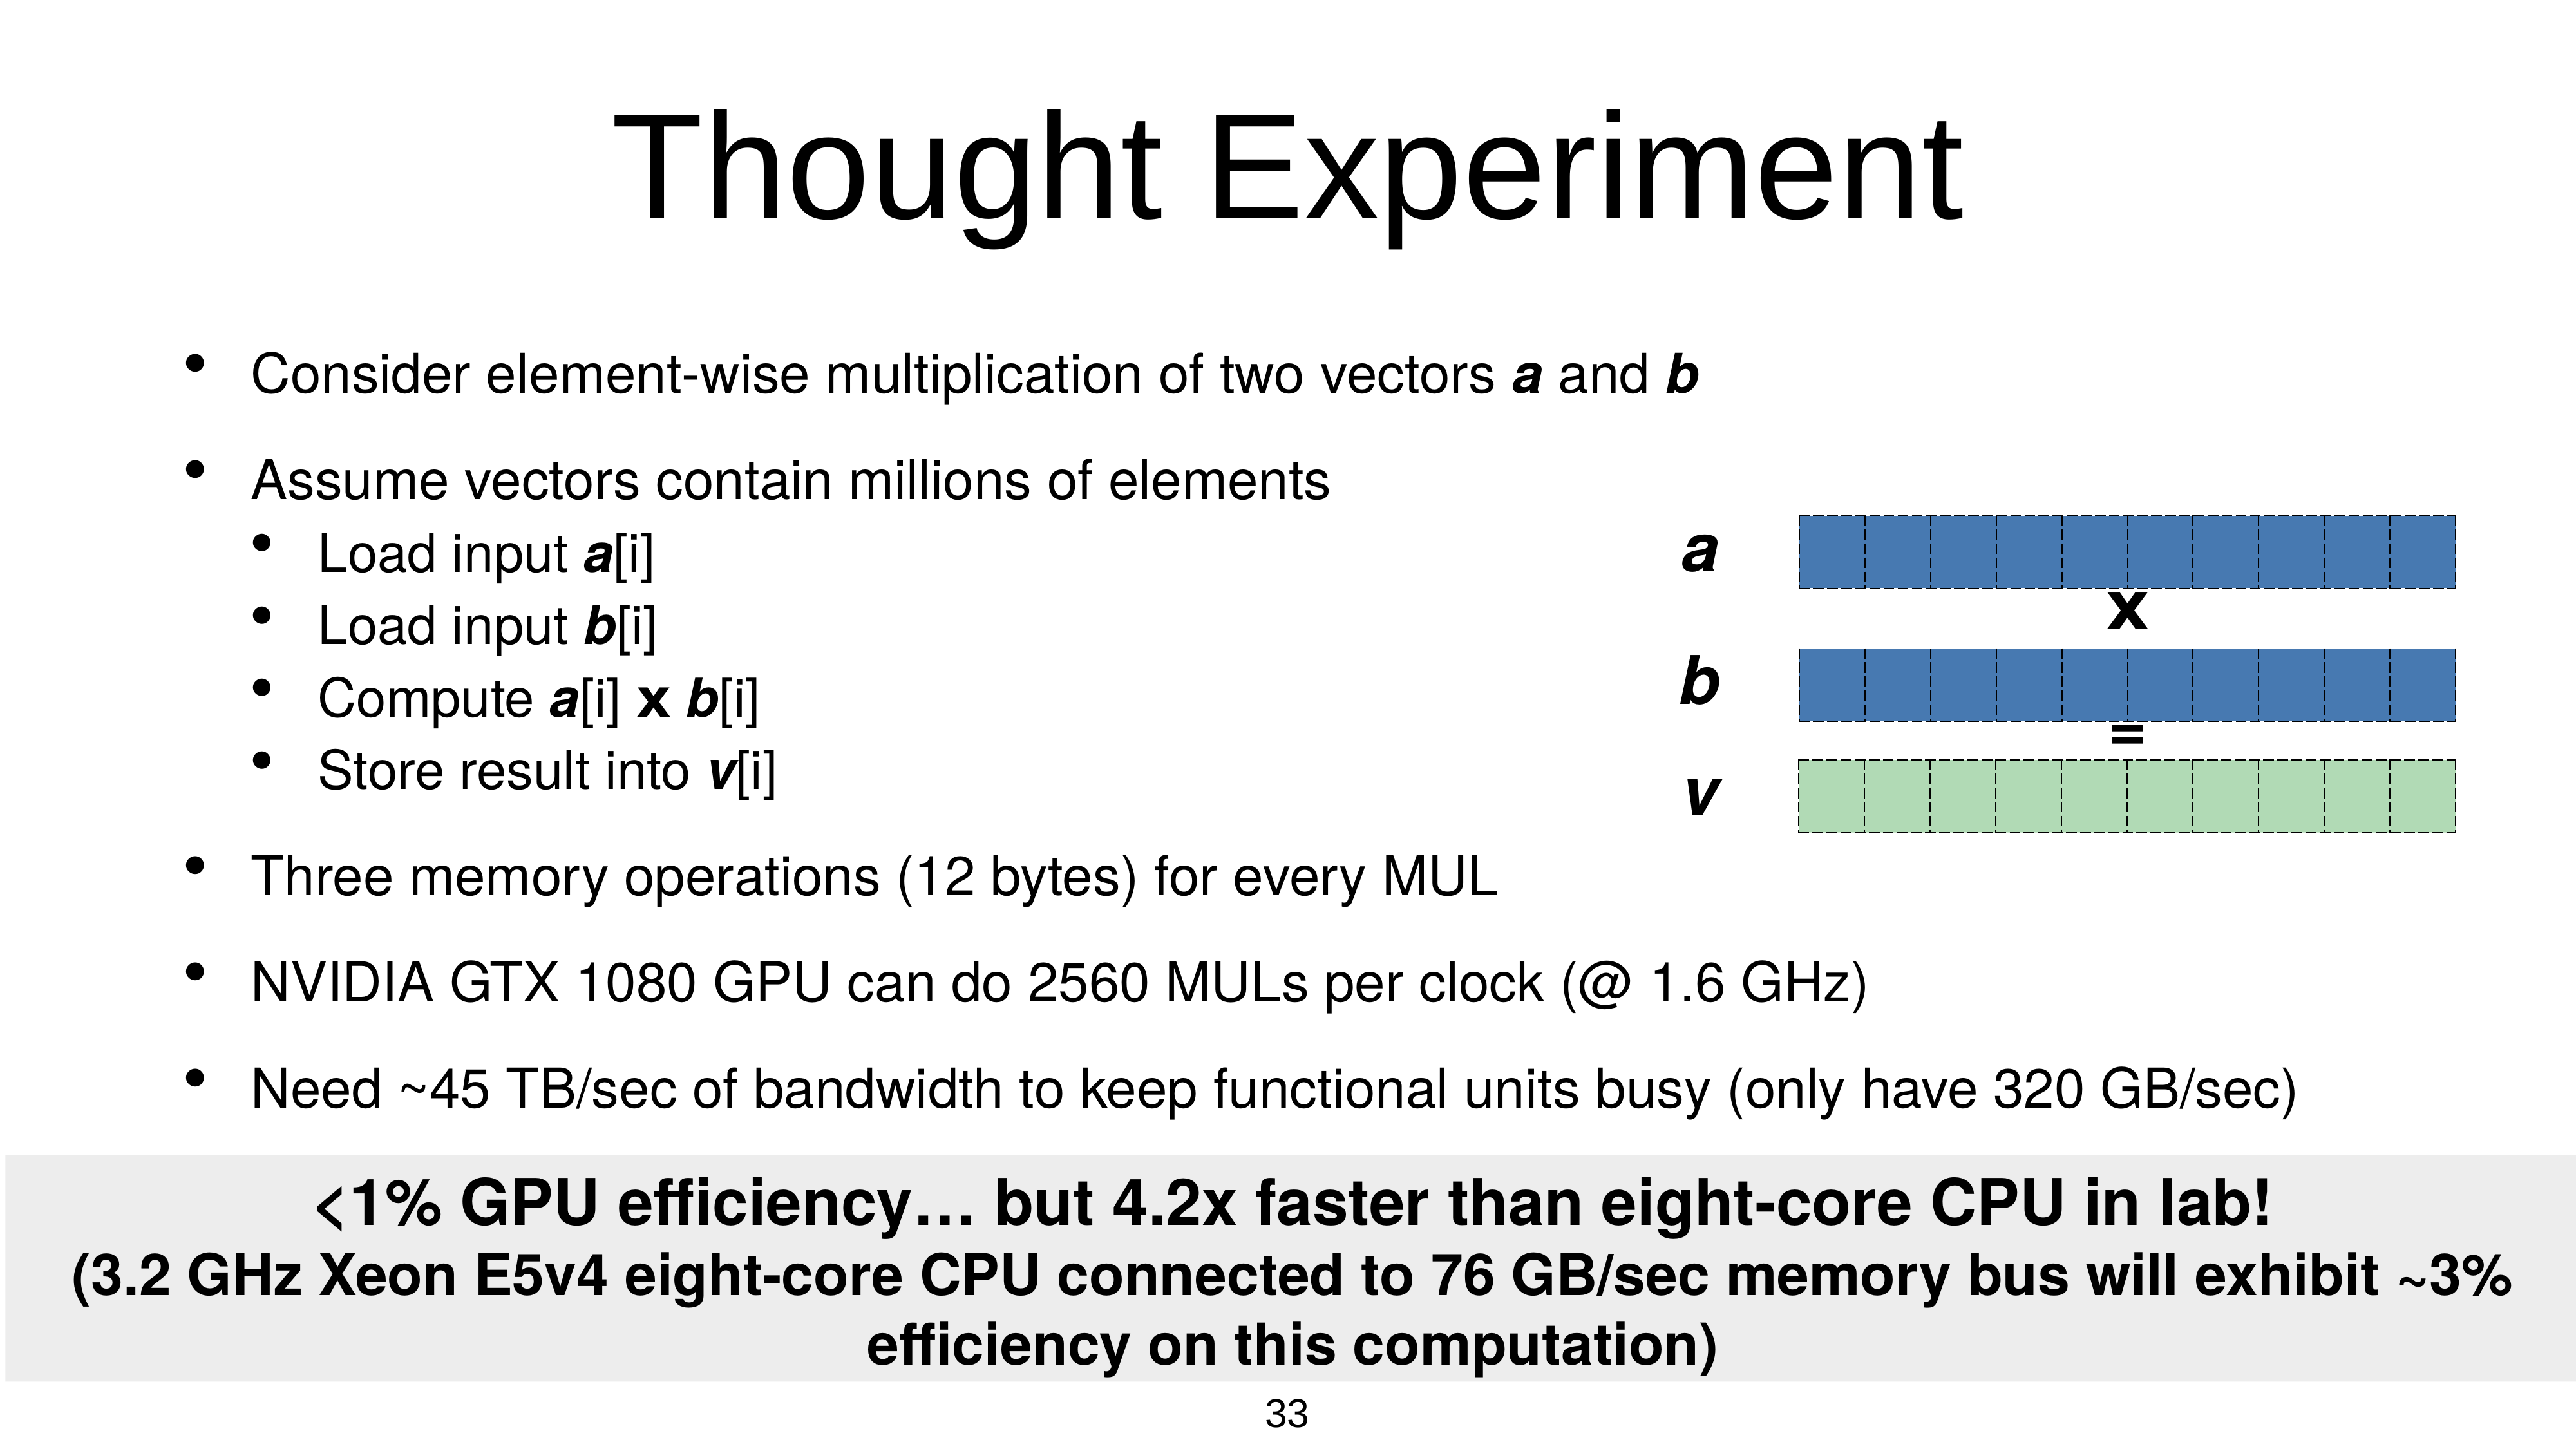

# Thought Experiment
Consider element-wise multiplication of two vectors a and b
Assume vectors contain millions of elements
Load input a[i]
Load input b[i]
Compute a[i] 𝘅 b[i]
Store result into v[i]
Three memory operations (12 bytes) for every MUL
NVIDIA GTX 1080 GPU can do 2560 MULs per clock (@ 1.6 GHz)
Need ~45 TB/sec of bandwidth to keep functional units busy (only have 320 GB/sec)
a
|  |  |  |  |  |  |  |  |  |  |
| --- | --- | --- | --- | --- | --- | --- | --- | --- | --- |
𝘅
b
|  |  |  |  |  |  |  |  |  |  |
| --- | --- | --- | --- | --- | --- | --- | --- | --- | --- |
=
v
|  |  |  |  |  |  |  |  |  |  |
| --- | --- | --- | --- | --- | --- | --- | --- | --- | --- |
<1% GPU efficiency… but 4.2x faster than eight-core CPU in lab!
(3.2 GHz Xeon E5v4 eight-core CPU connected to 76 GB/sec memory bus will exhibit ~3% efficiency on this computation)
33